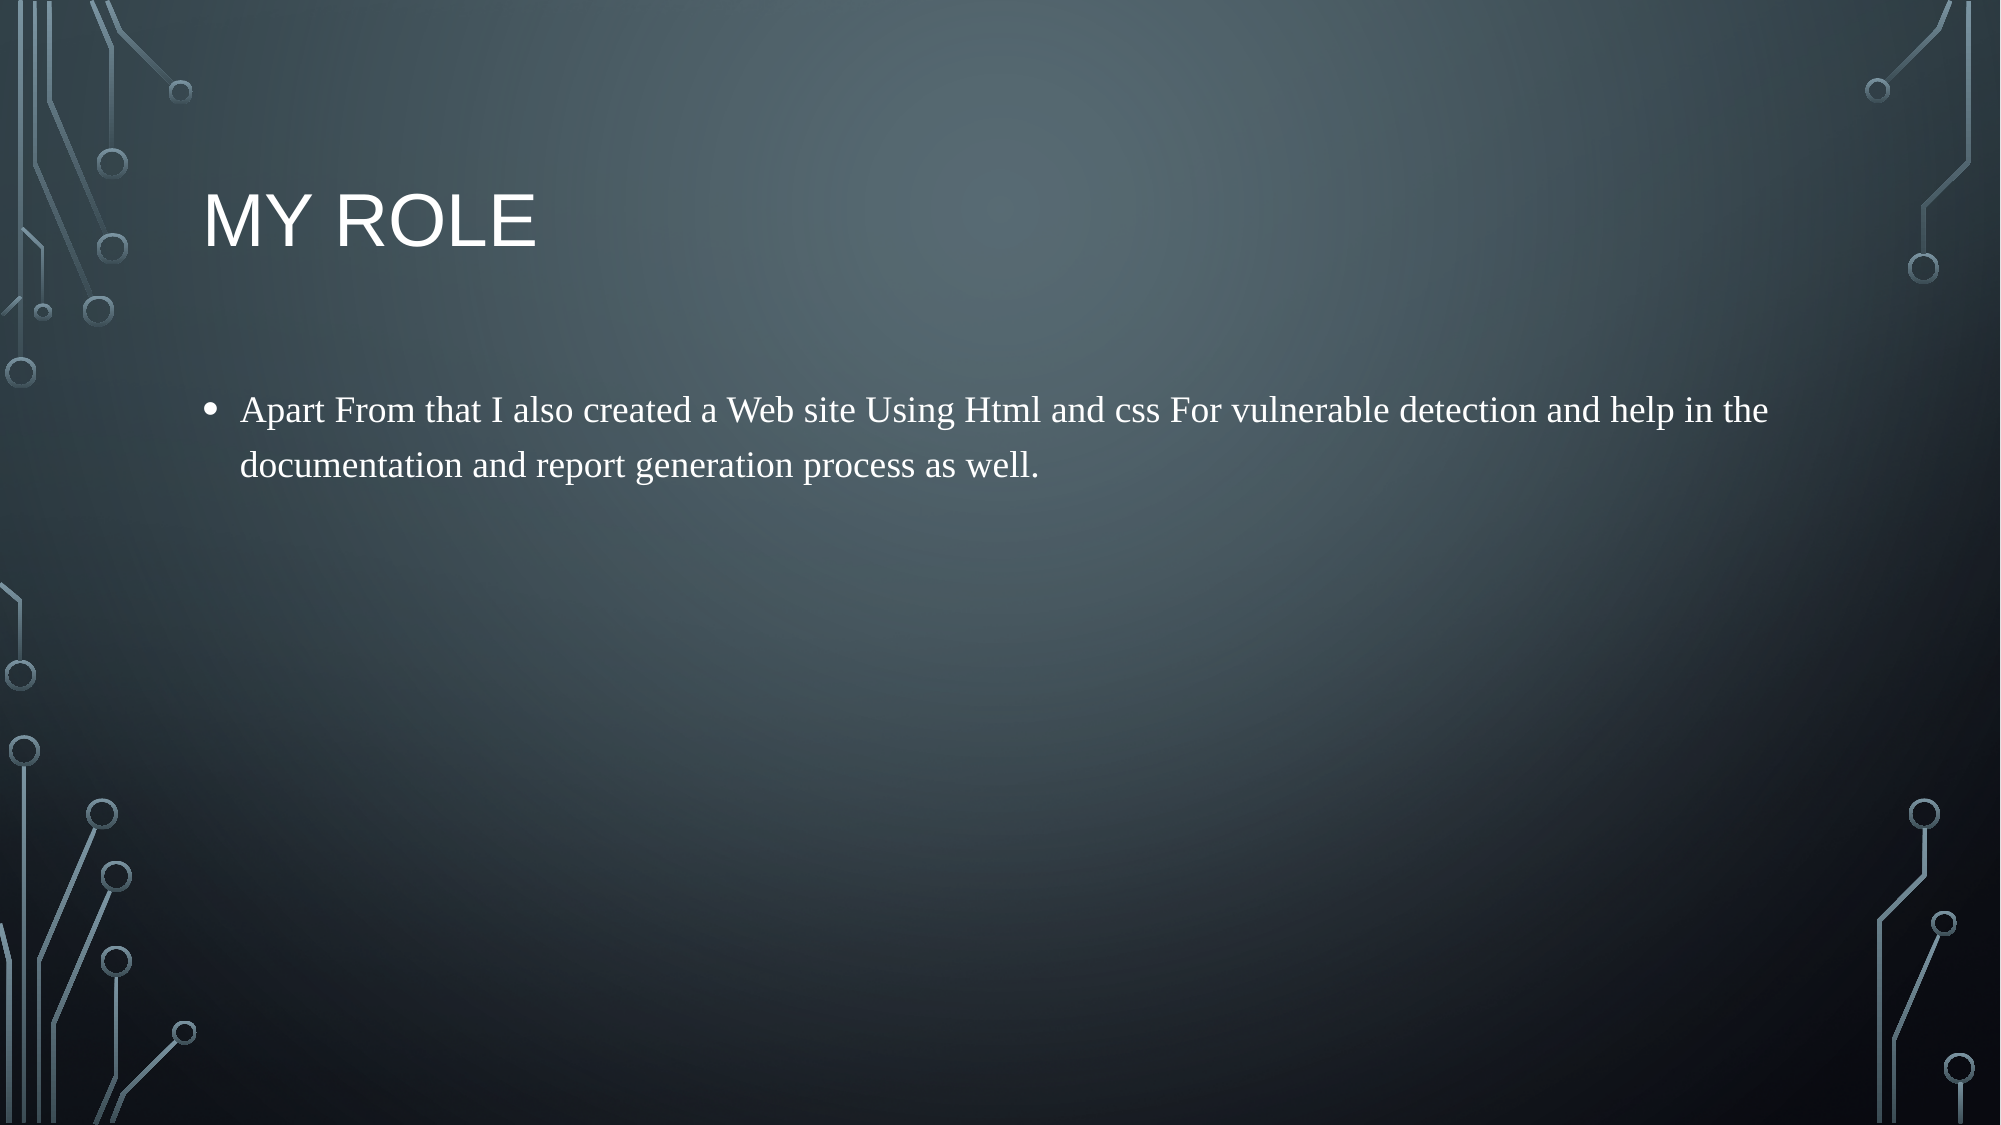

# My Role
Apart From that I also created a Web site Using Html and css For vulnerable detection and help in the documentation and report generation process as well.